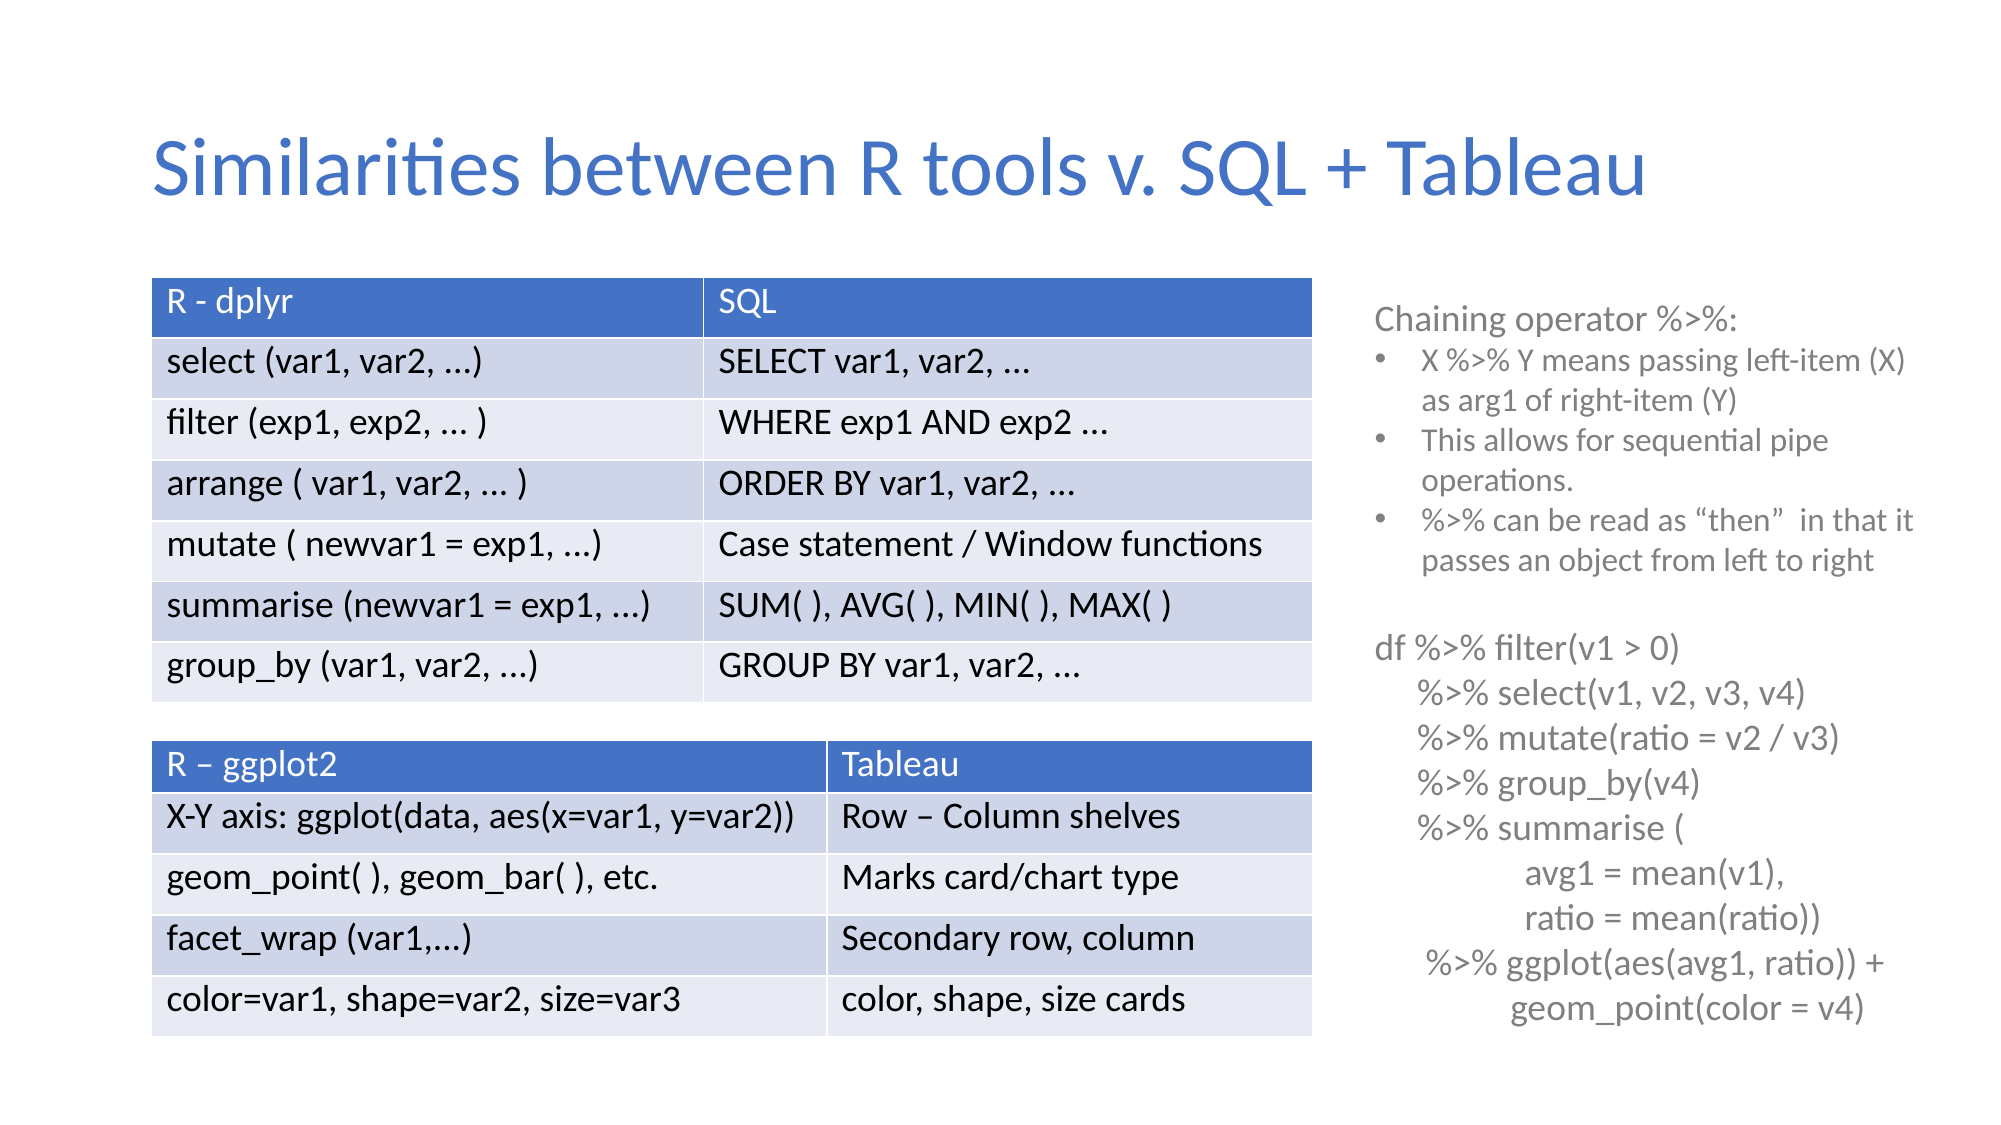

# Similarities between R tools v. SQL + Tableau
| R - dplyr | SQL |
| --- | --- |
| select (var1, var2, ...) | SELECT var1, var2, ... |
| filter (exp1, exp2, ... ) | WHERE exp1 AND exp2 ... |
| arrange ( var1, var2, ... ) | ORDER BY var1, var2, ... |
| mutate ( newvar1 = exp1, ...) | Case statement / Window functions |
| summarise (newvar1 = exp1, ...) | SUM( ), AVG( ), MIN( ), MAX( ) |
| group\_by (var1, var2, ...) | GROUP BY var1, var2, ... |
Chaining operator %>%:
X %>% Y means passing left-item (X) as arg1 of right-item (Y)
This allows for sequential pipe operations.
%>% can be read as “then”  in that it passes an object from left to right

df %>% filter(v1 > 0)
     %>% select(v1, v2, v3, v4)
     %>% mutate(ratio = v2 / v3)
     %>% group_by(v4)
     %>% summarise (
	avg1 = mean(v1),
	ratio = mean(ratio))
      %>% ggplot(aes(avg1, ratio)) +
                geom_point(color = v4)
| R – ggplot2 | Tableau |
| --- | --- |
| X-Y axis: ggplot(data, aes(x=var1, y=var2)) | Row – Column shelves |
| geom\_point( ), geom\_bar( ), etc. | Marks card/chart type |
| facet\_wrap (var1,...) | Secondary row, column |
| color=var1, shape=var2, size=var3 | color, shape, size cards |